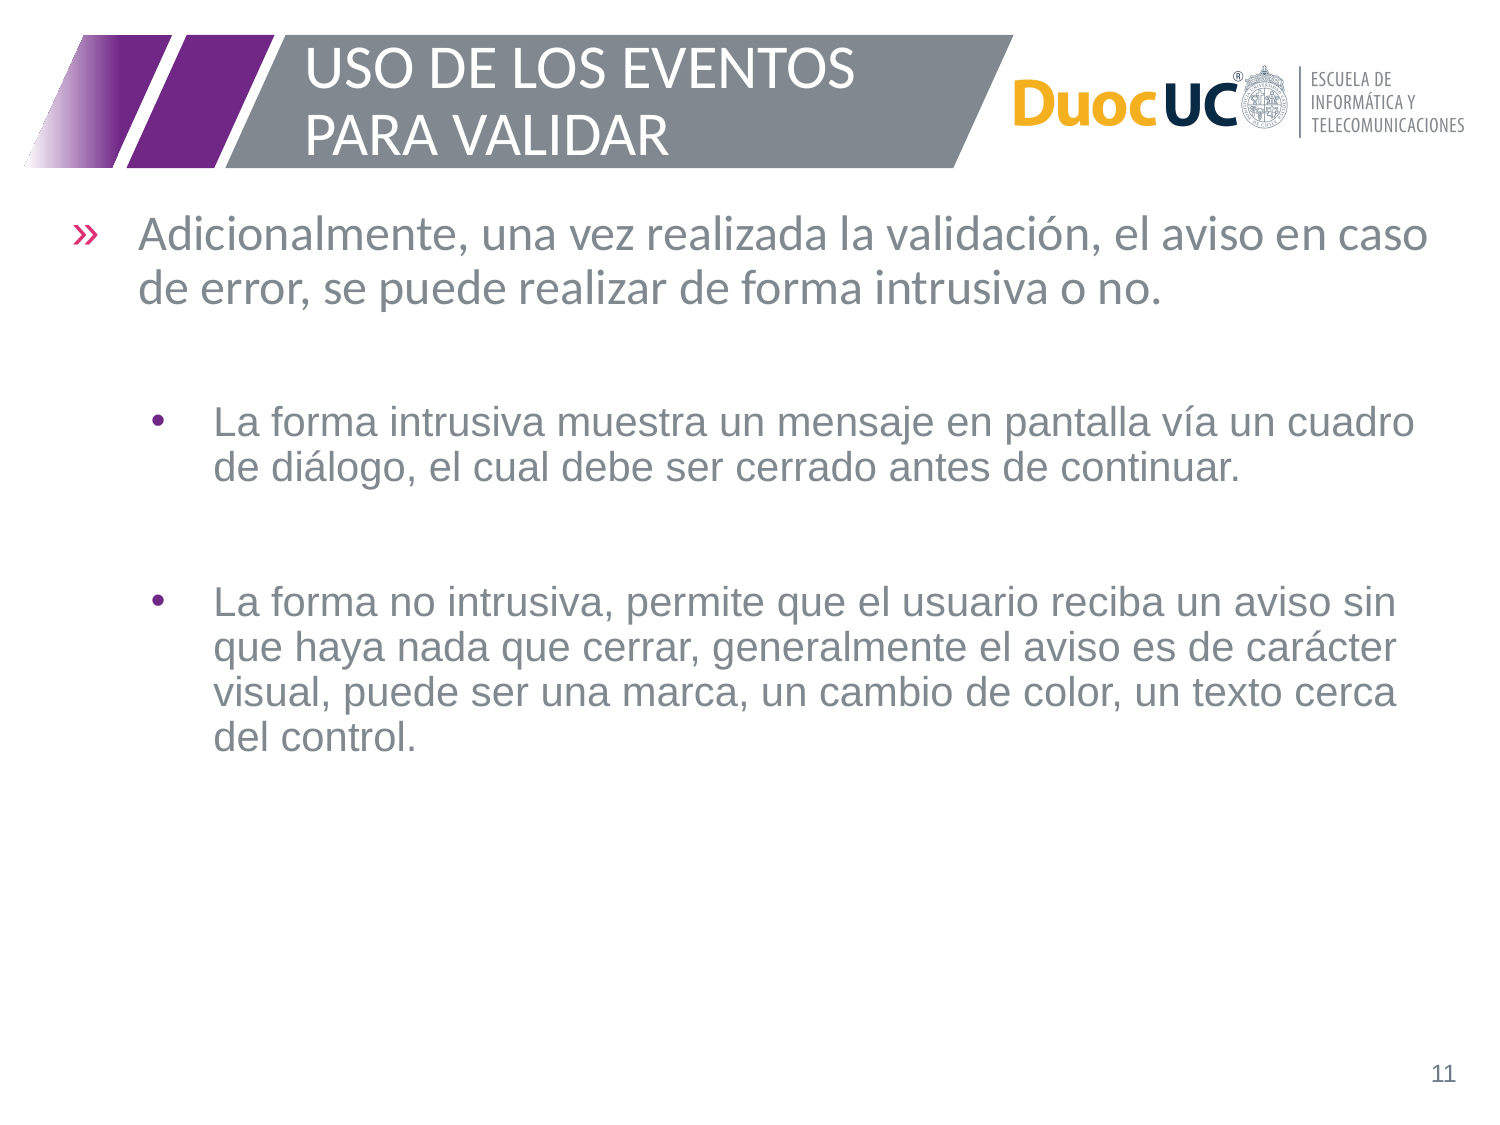

# USO DE LOS EVENTOS PARA VALIDAR
Adicionalmente, una vez realizada la validación, el aviso en caso de error, se puede realizar de forma intrusiva o no.

La forma intrusiva muestra un mensaje en pantalla vía un cuadro de diálogo, el cual debe ser cerrado antes de continuar.

La forma no intrusiva, permite que el usuario reciba un aviso sin que haya nada que cerrar, generalmente el aviso es de carácter visual, puede ser una marca, un cambio de color, un texto cerca del control.